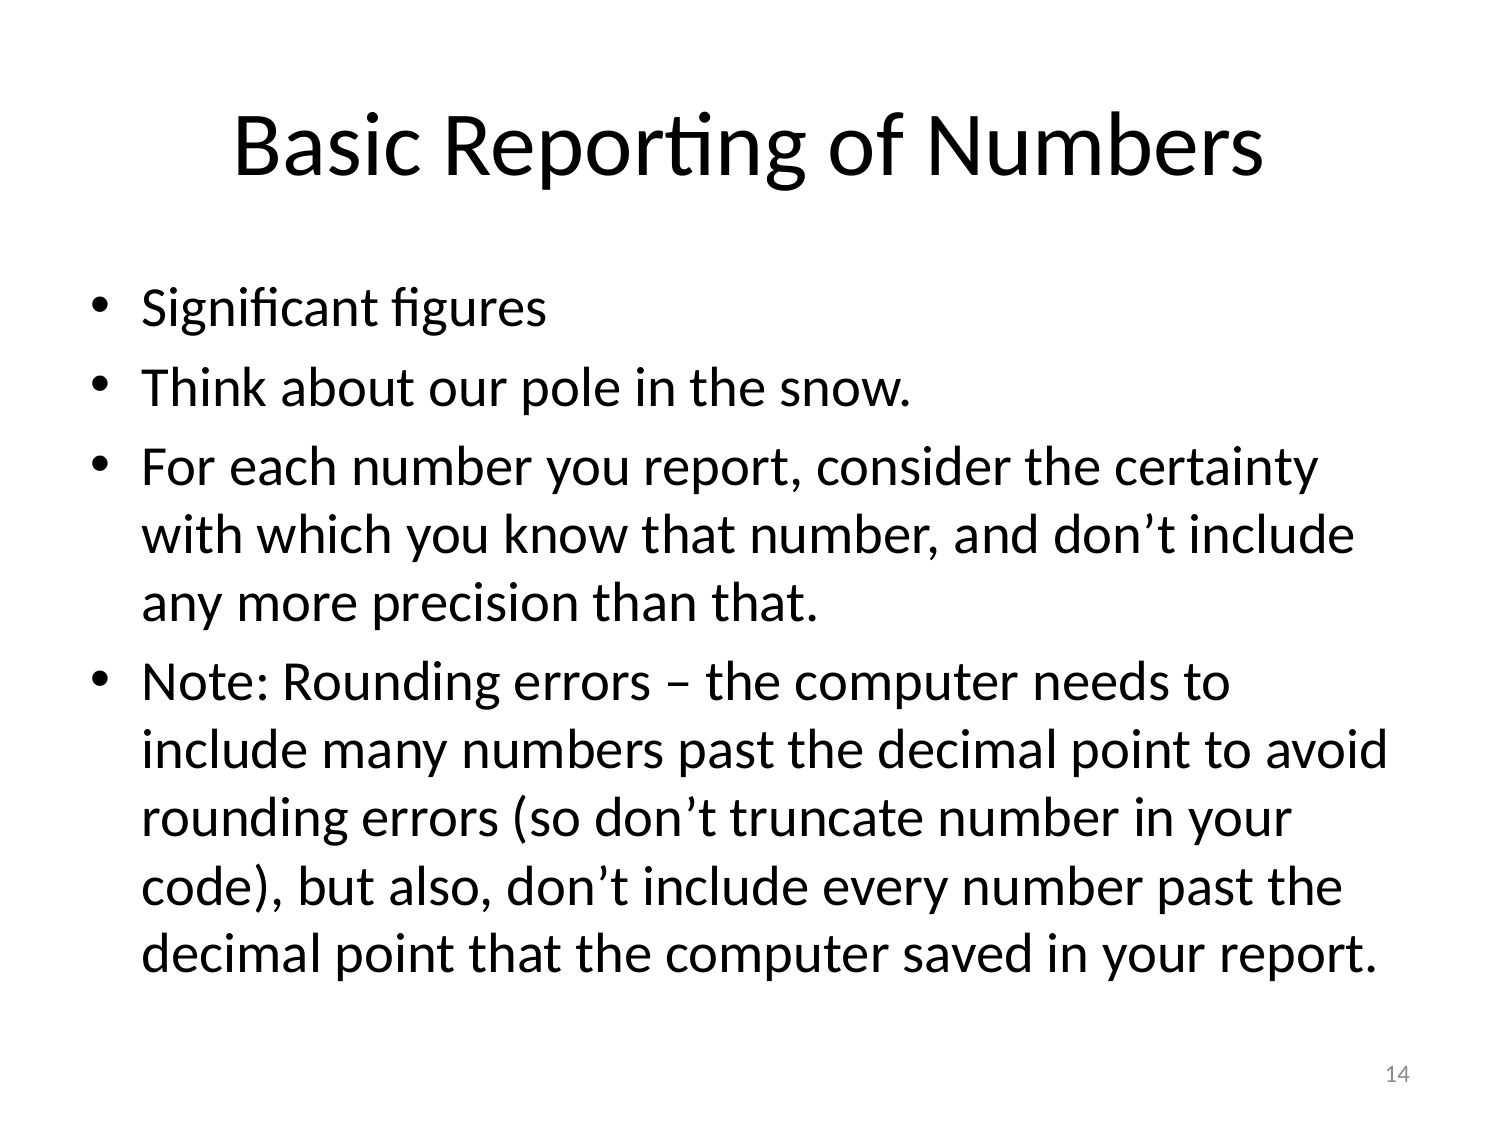

# Basic Reporting of Numbers
Significant figures
Think about our pole in the snow.
For each number you report, consider the certainty with which you know that number, and don’t include any more precision than that.
Note: Rounding errors – the computer needs to include many numbers past the decimal point to avoid rounding errors (so don’t truncate number in your code), but also, don’t include every number past the decimal point that the computer saved in your report.
14